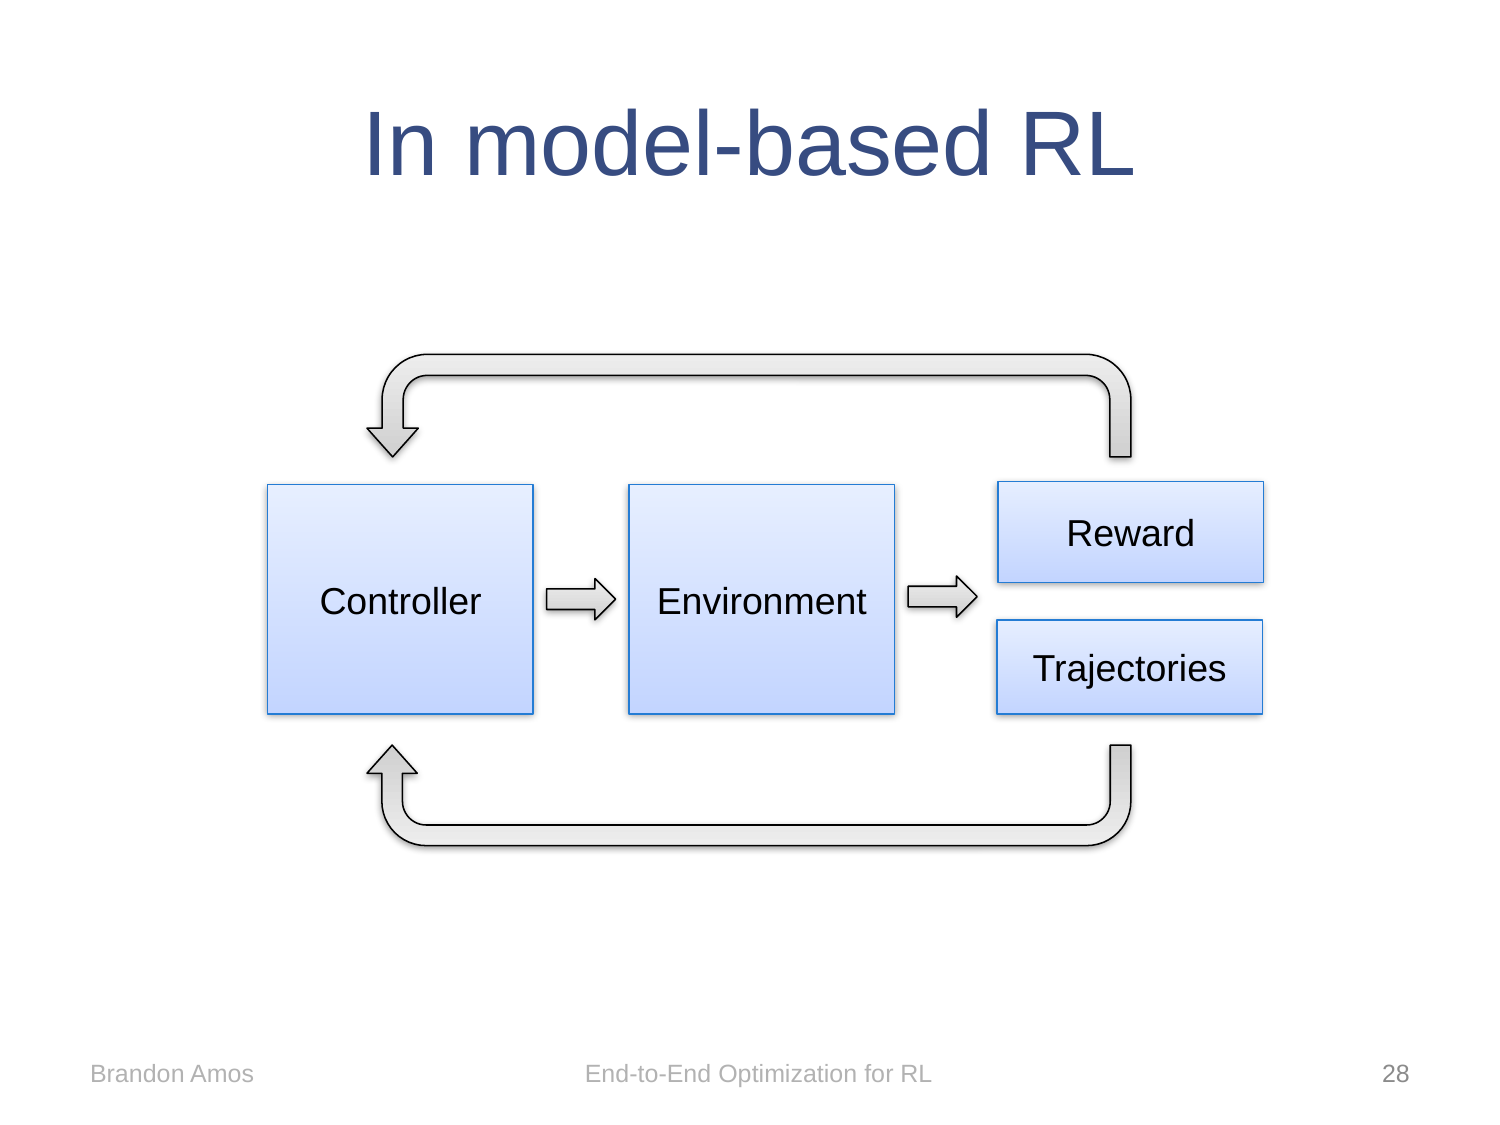

# In model-based RL

Reward
Controller
Environment

Trajectories

End-to-End Optimization for RL
Brandon Amos
28